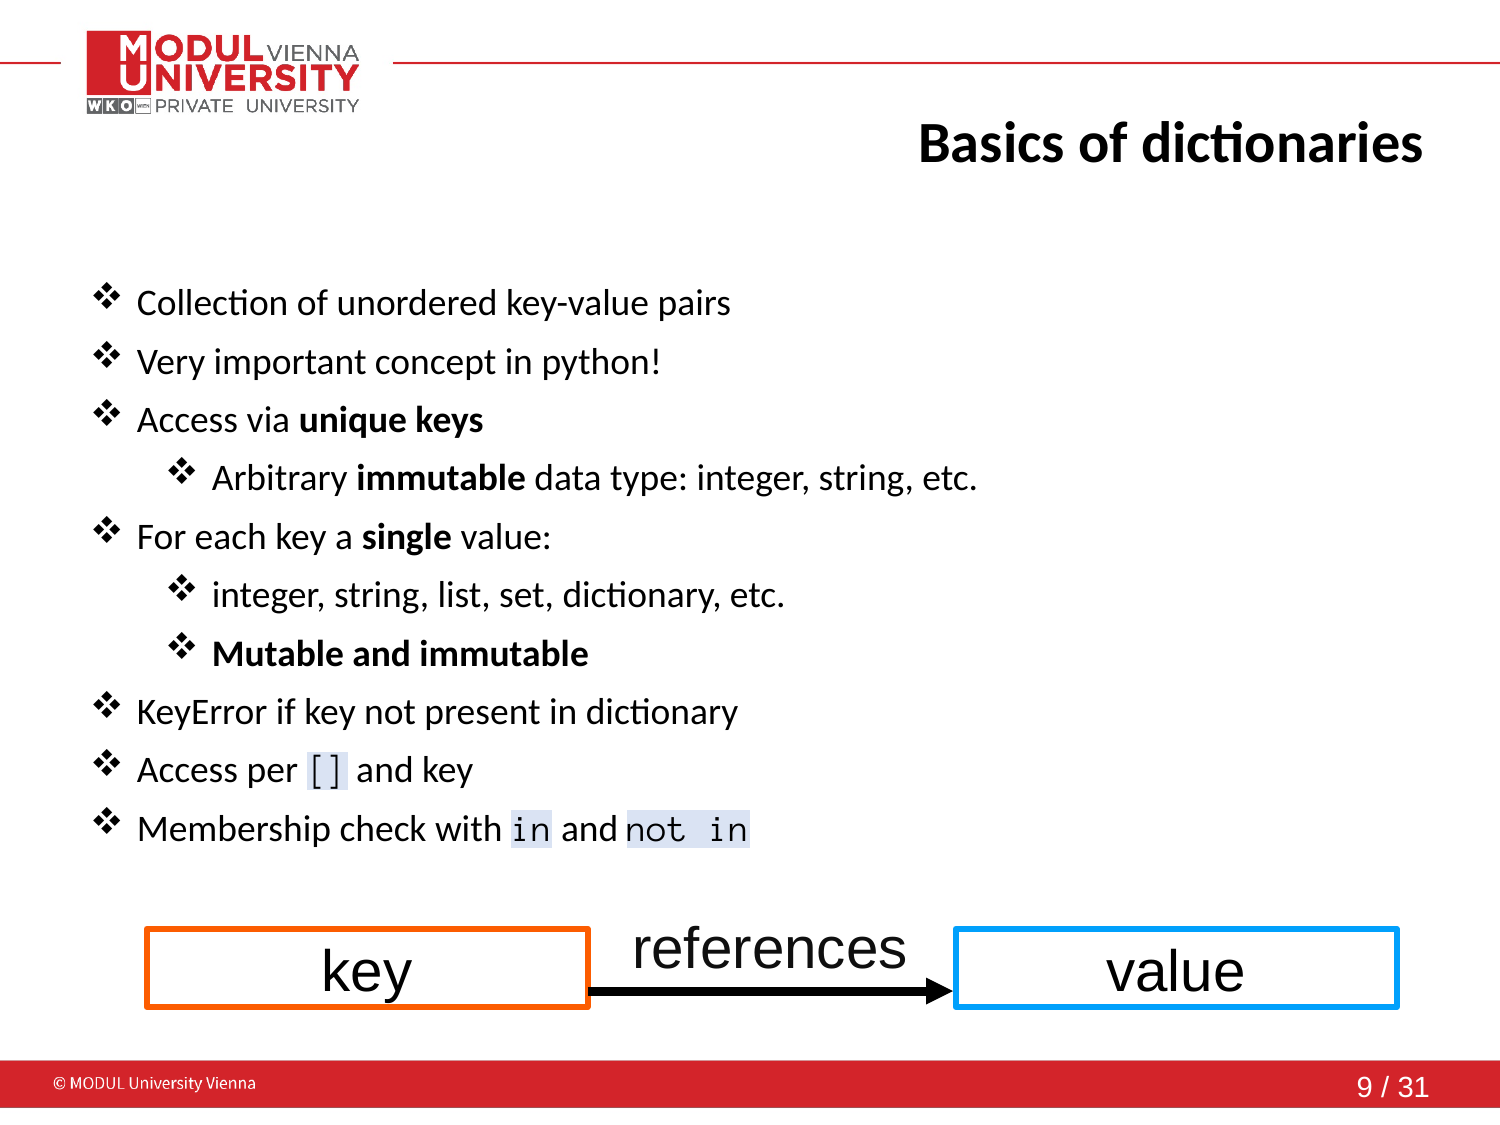

# Basics of dictionaries
Collection of unordered key-value pairs
Very important concept in python!
Access via unique keys
Arbitrary immutable data type: integer, string, etc.
For each key a single value:
integer, string, list, set, dictionary, etc.
Mutable and immutable
KeyError if key not present in dictionary
Access per [] and key
Membership check with in and not in

references
key
value